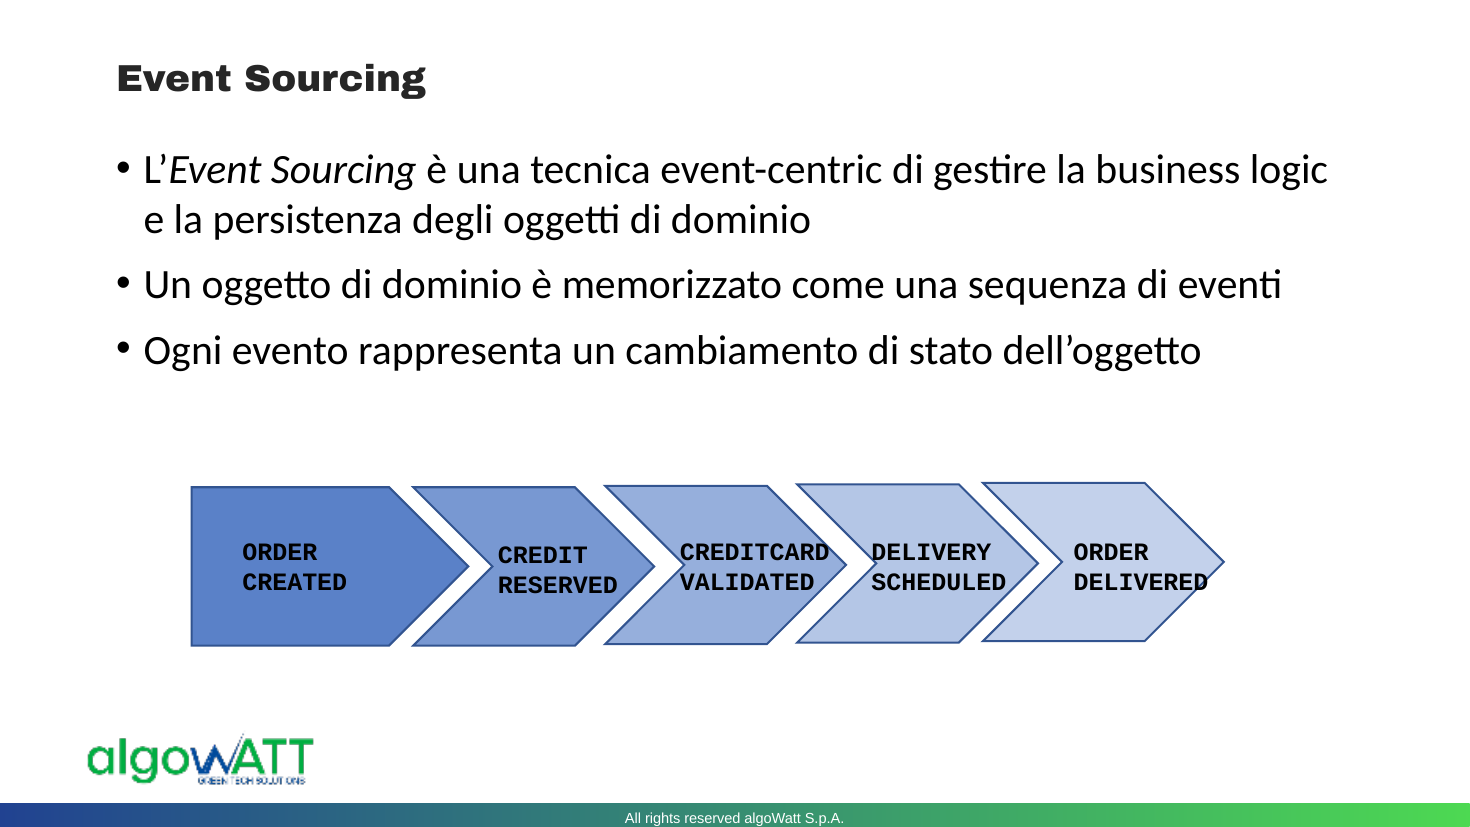

# Event Sourcing
L’Event Sourcing è una tecnica event-centric di gestire la business logic e la persistenza degli oggetti di dominio
Un oggetto di dominio è memorizzato come una sequenza di eventi
Ogni evento rappresenta un cambiamento di stato dell’oggetto

ORDER
CREATED
CREDITCARD
VALIDATED
DELIVERY SCHEDULED
ORDER
DELIVERED
CREDIT
RESERVED
All rights reserved algoWatt S.p.A.